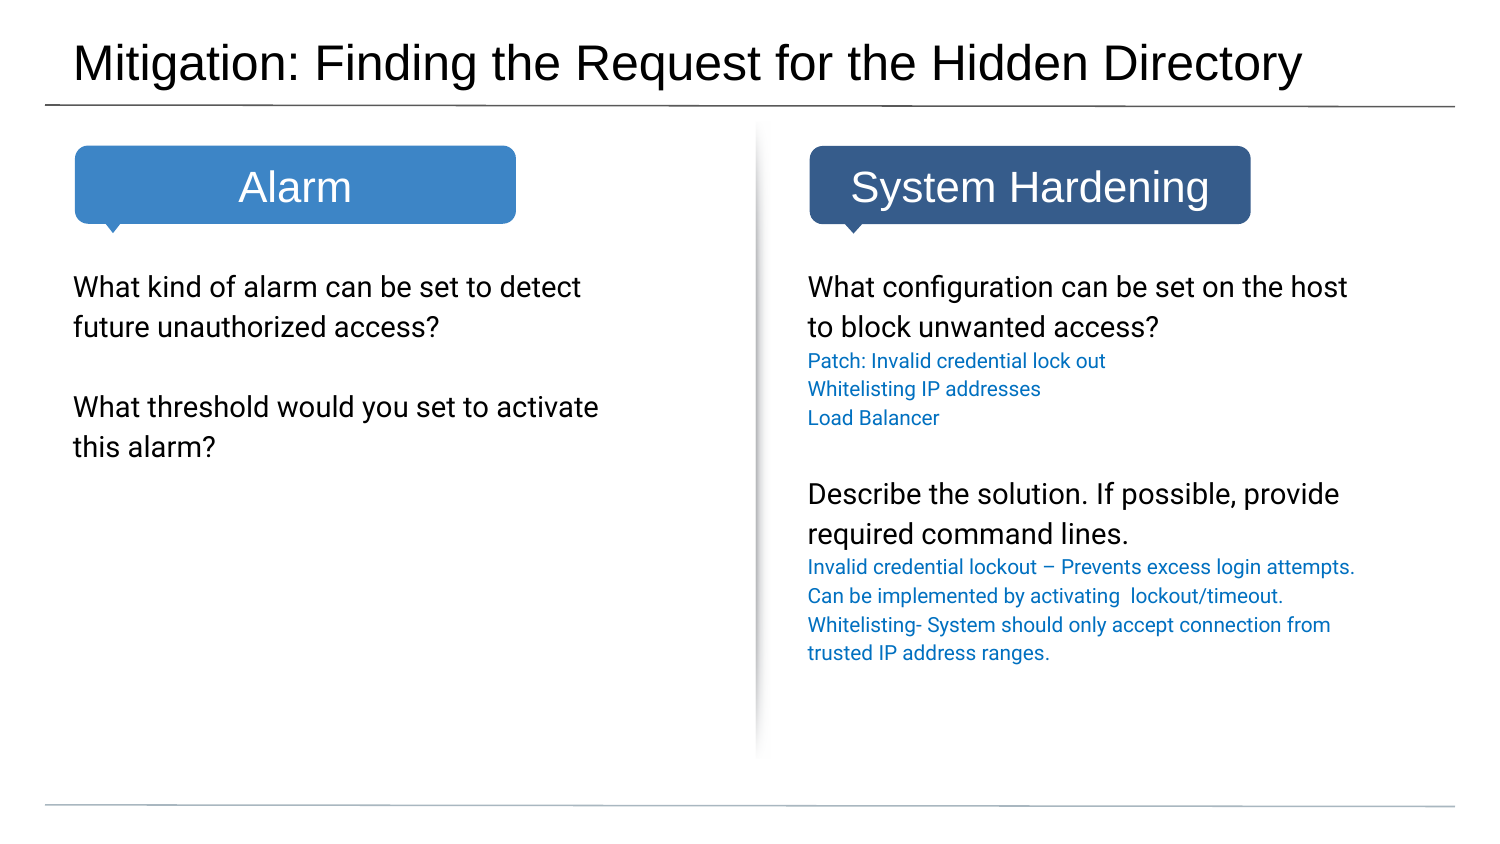

# Mitigation: Finding the Request for the Hidden Directory
What kind of alarm can be set to detect future unauthorized access?

What threshold would you set to activate this alarm?

What configuration can be set on the host to block unwanted access?
Patch: Invalid credential lock out
Whitelisting IP addresses
Load Balancer

Describe the solution. If possible, provide required command lines.
Invalid credential lockout – Prevents excess login attempts. Can be implemented by activating  lockout/timeout.
Whitelisting- System should only accept connection from trusted IP address ranges.